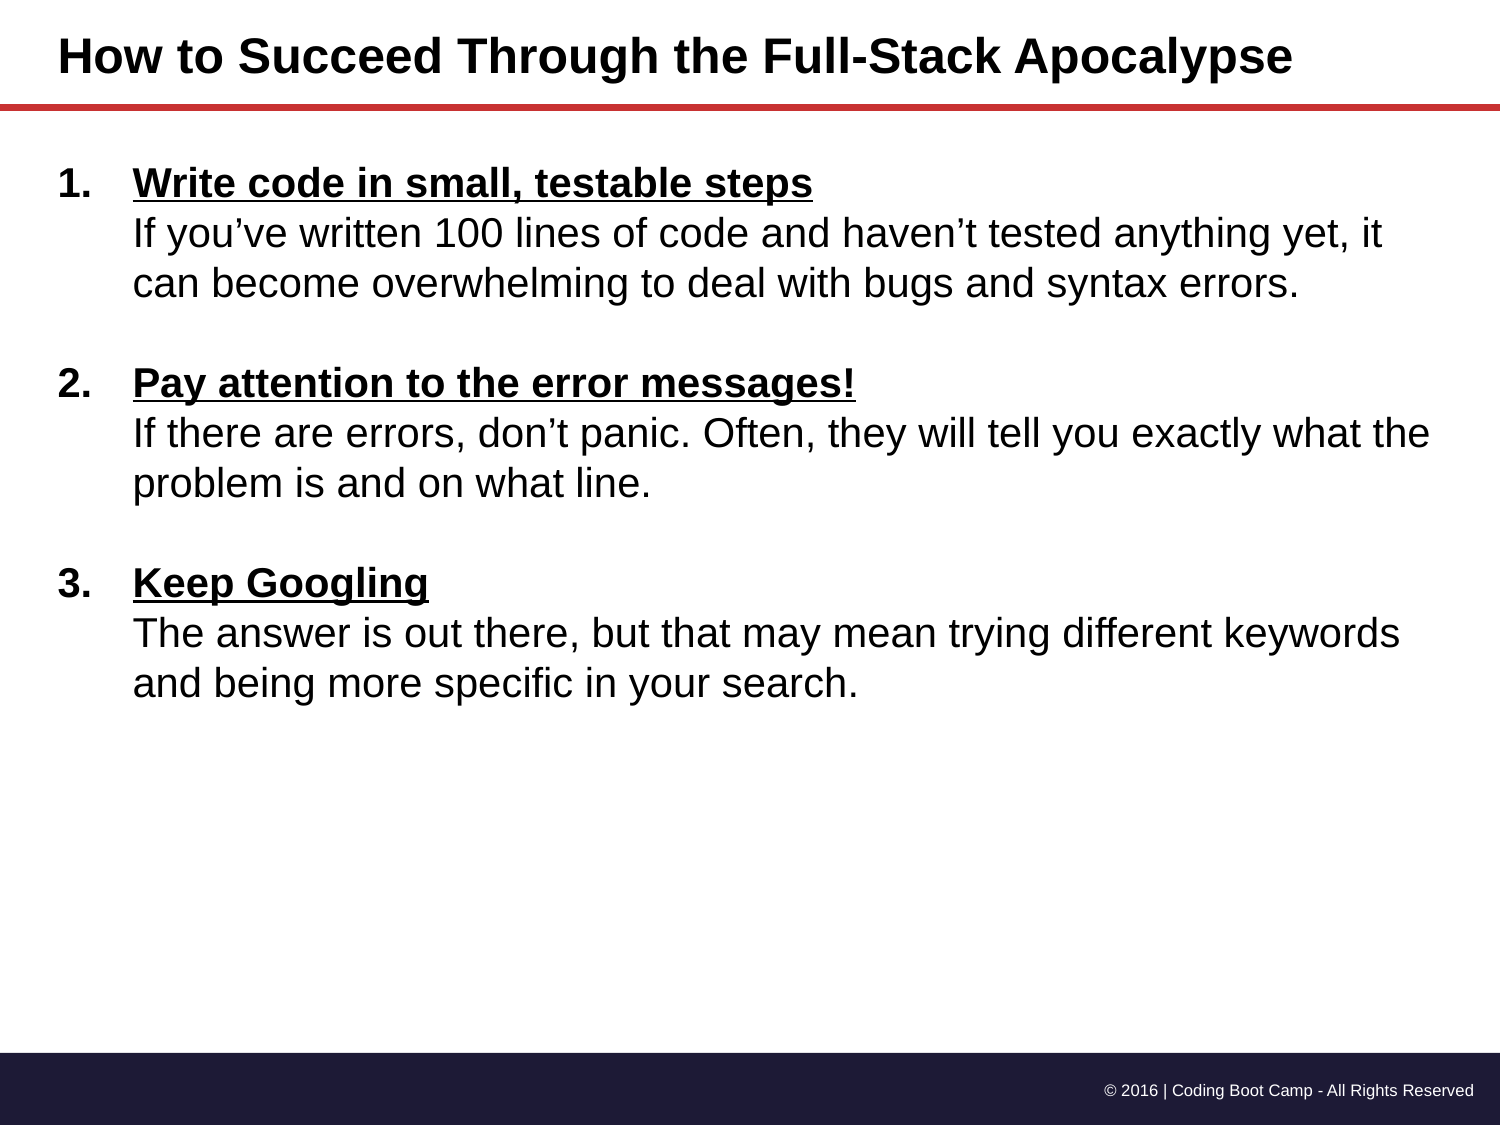

How to Succeed Through the Full-Stack Apocalypse
Write code in small, testable steps
If you’ve written 100 lines of code and haven’t tested anything yet, it can become overwhelming to deal with bugs and syntax errors.

Pay attention to the error messages!
If there are errors, don’t panic. Often, they will tell you exactly what the problem is and on what line.

Keep Googling
The answer is out there, but that may mean trying different keywords and being more specific in your search.